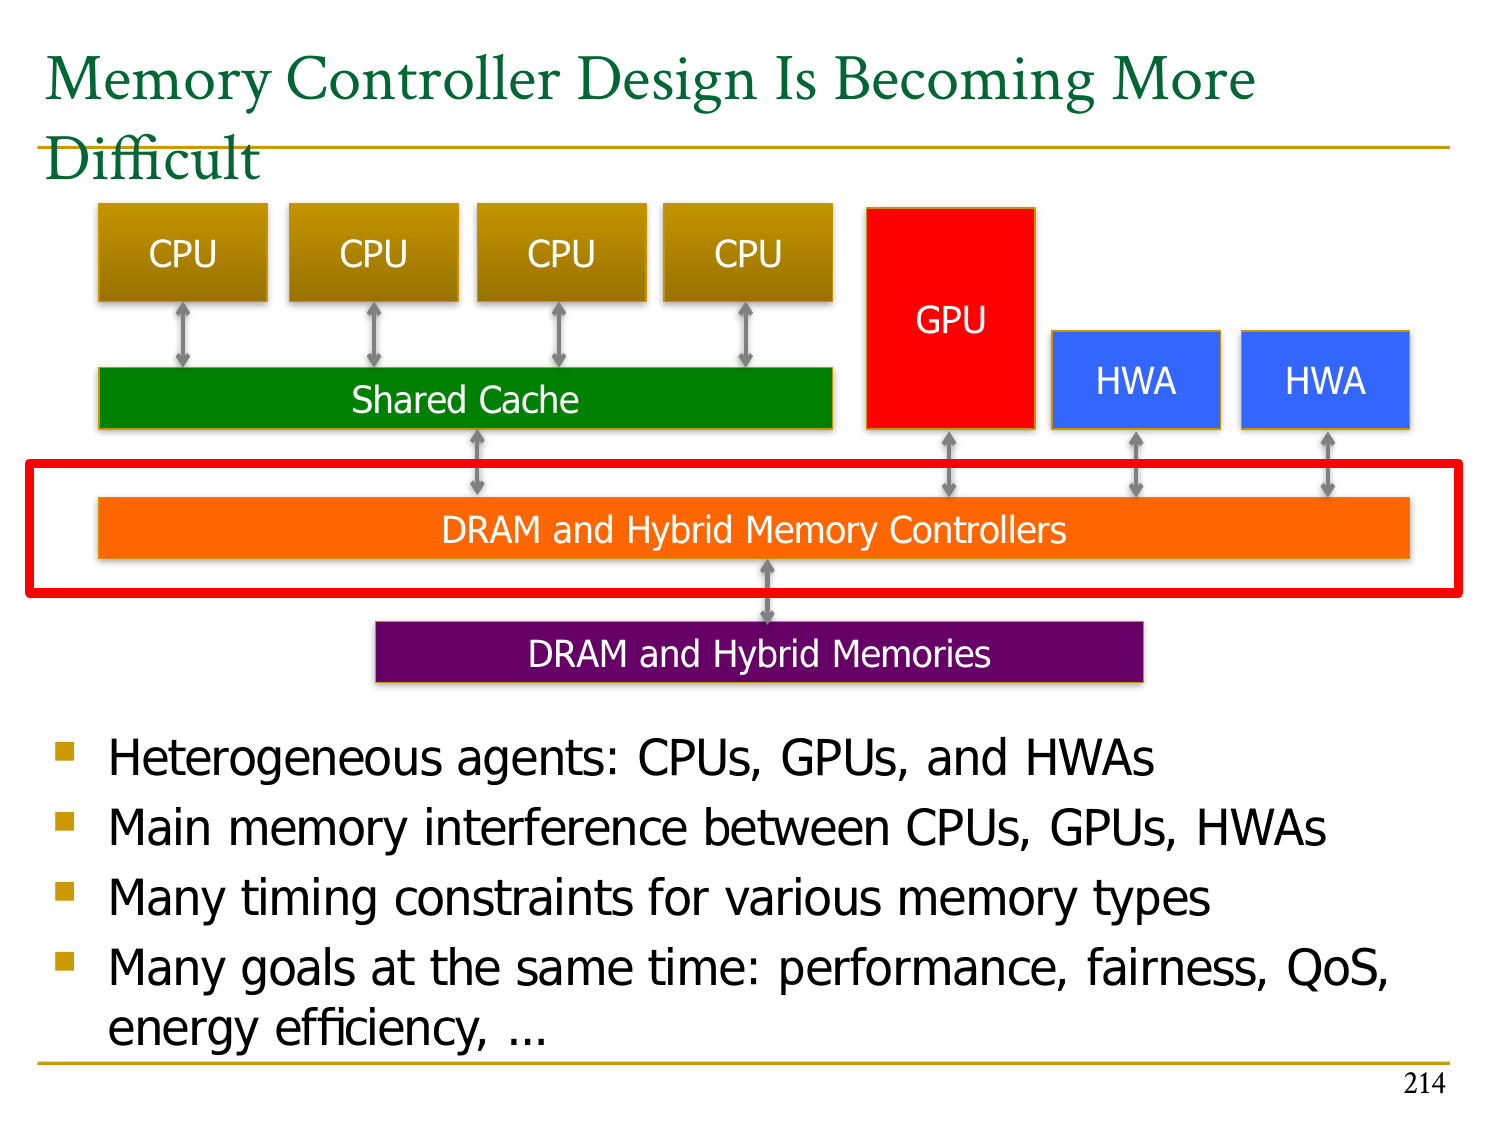

# Memory Controller Design Is Becoming More Difficult
CPU
CPU
CPU
CPU
GPU
HWA
HWA
Shared Cache

DRAM and Hybrid Memory Controllers
DRAM and Hybrid Memories
Heterogeneous agents: CPUs, GPUs, and HWAs
Main memory interference between CPUs, GPUs, HWAs
Many timing constraints for various memory types
Many goals at the same time: performance, fairness, QoS, energy efficiency, …
214